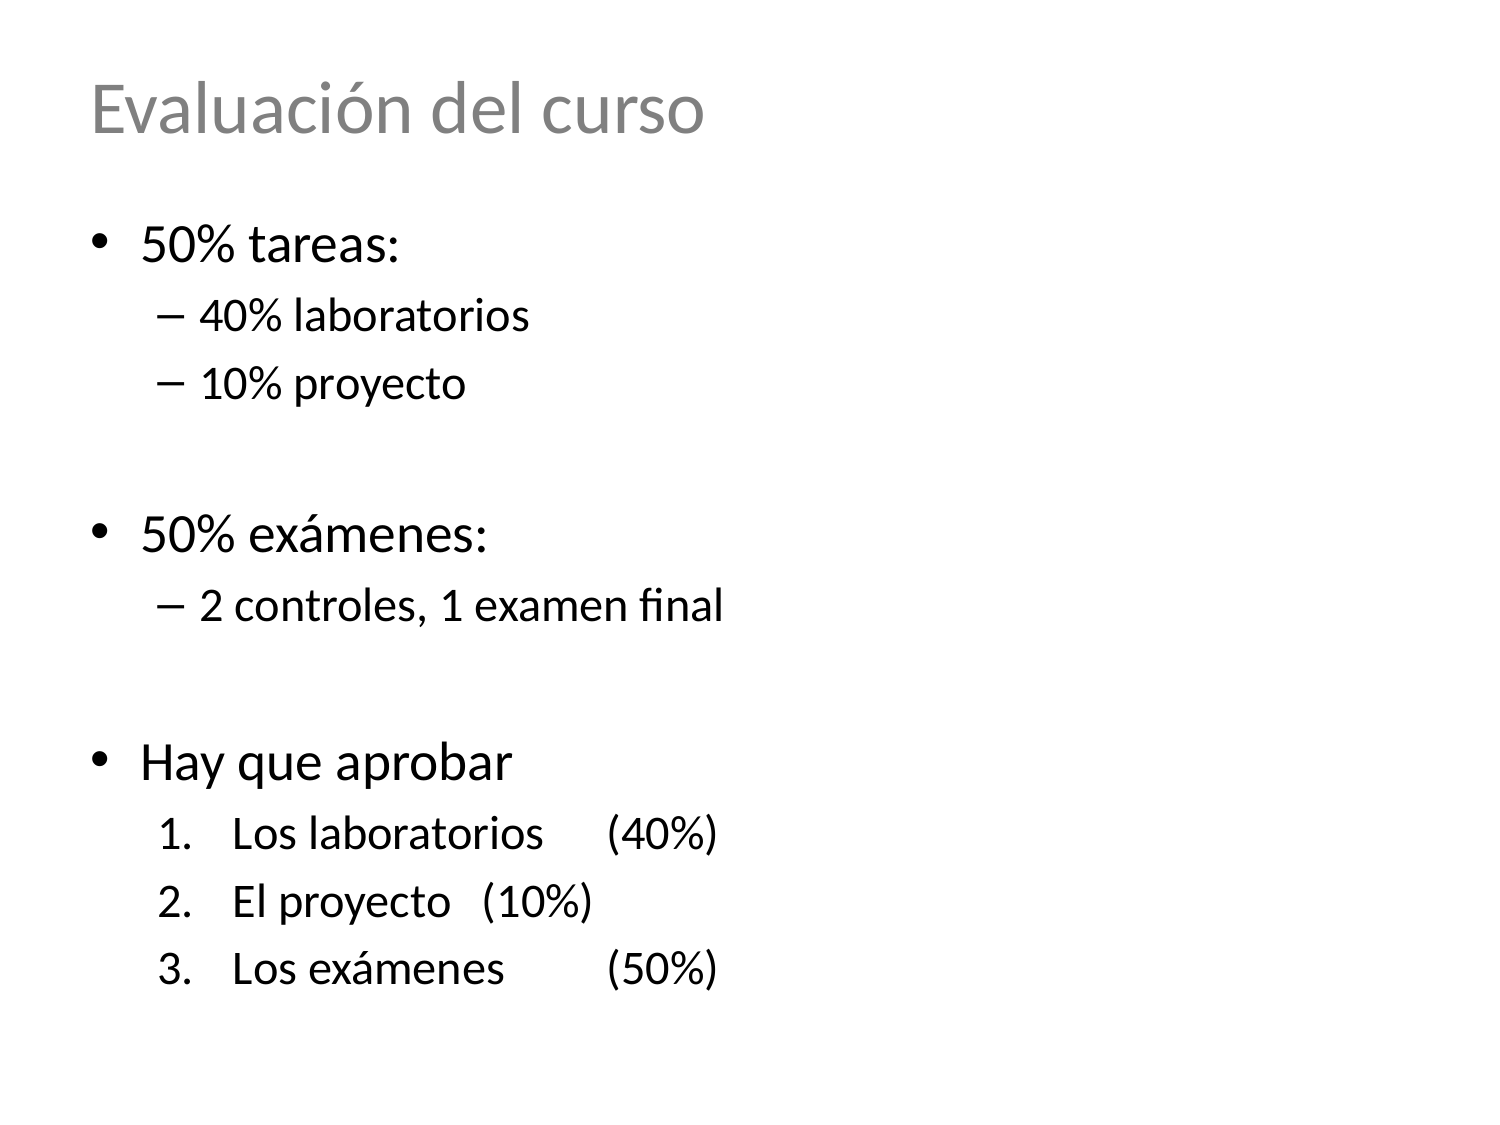

# Evaluación del curso
50% tareas:
40% laboratorios
10% proyecto

50% exámenes:
2 controles, 1 examen final

Hay que aprobar
Los laboratorios	(40%)
El proyecto		(10%)
Los exámenes	(50%)